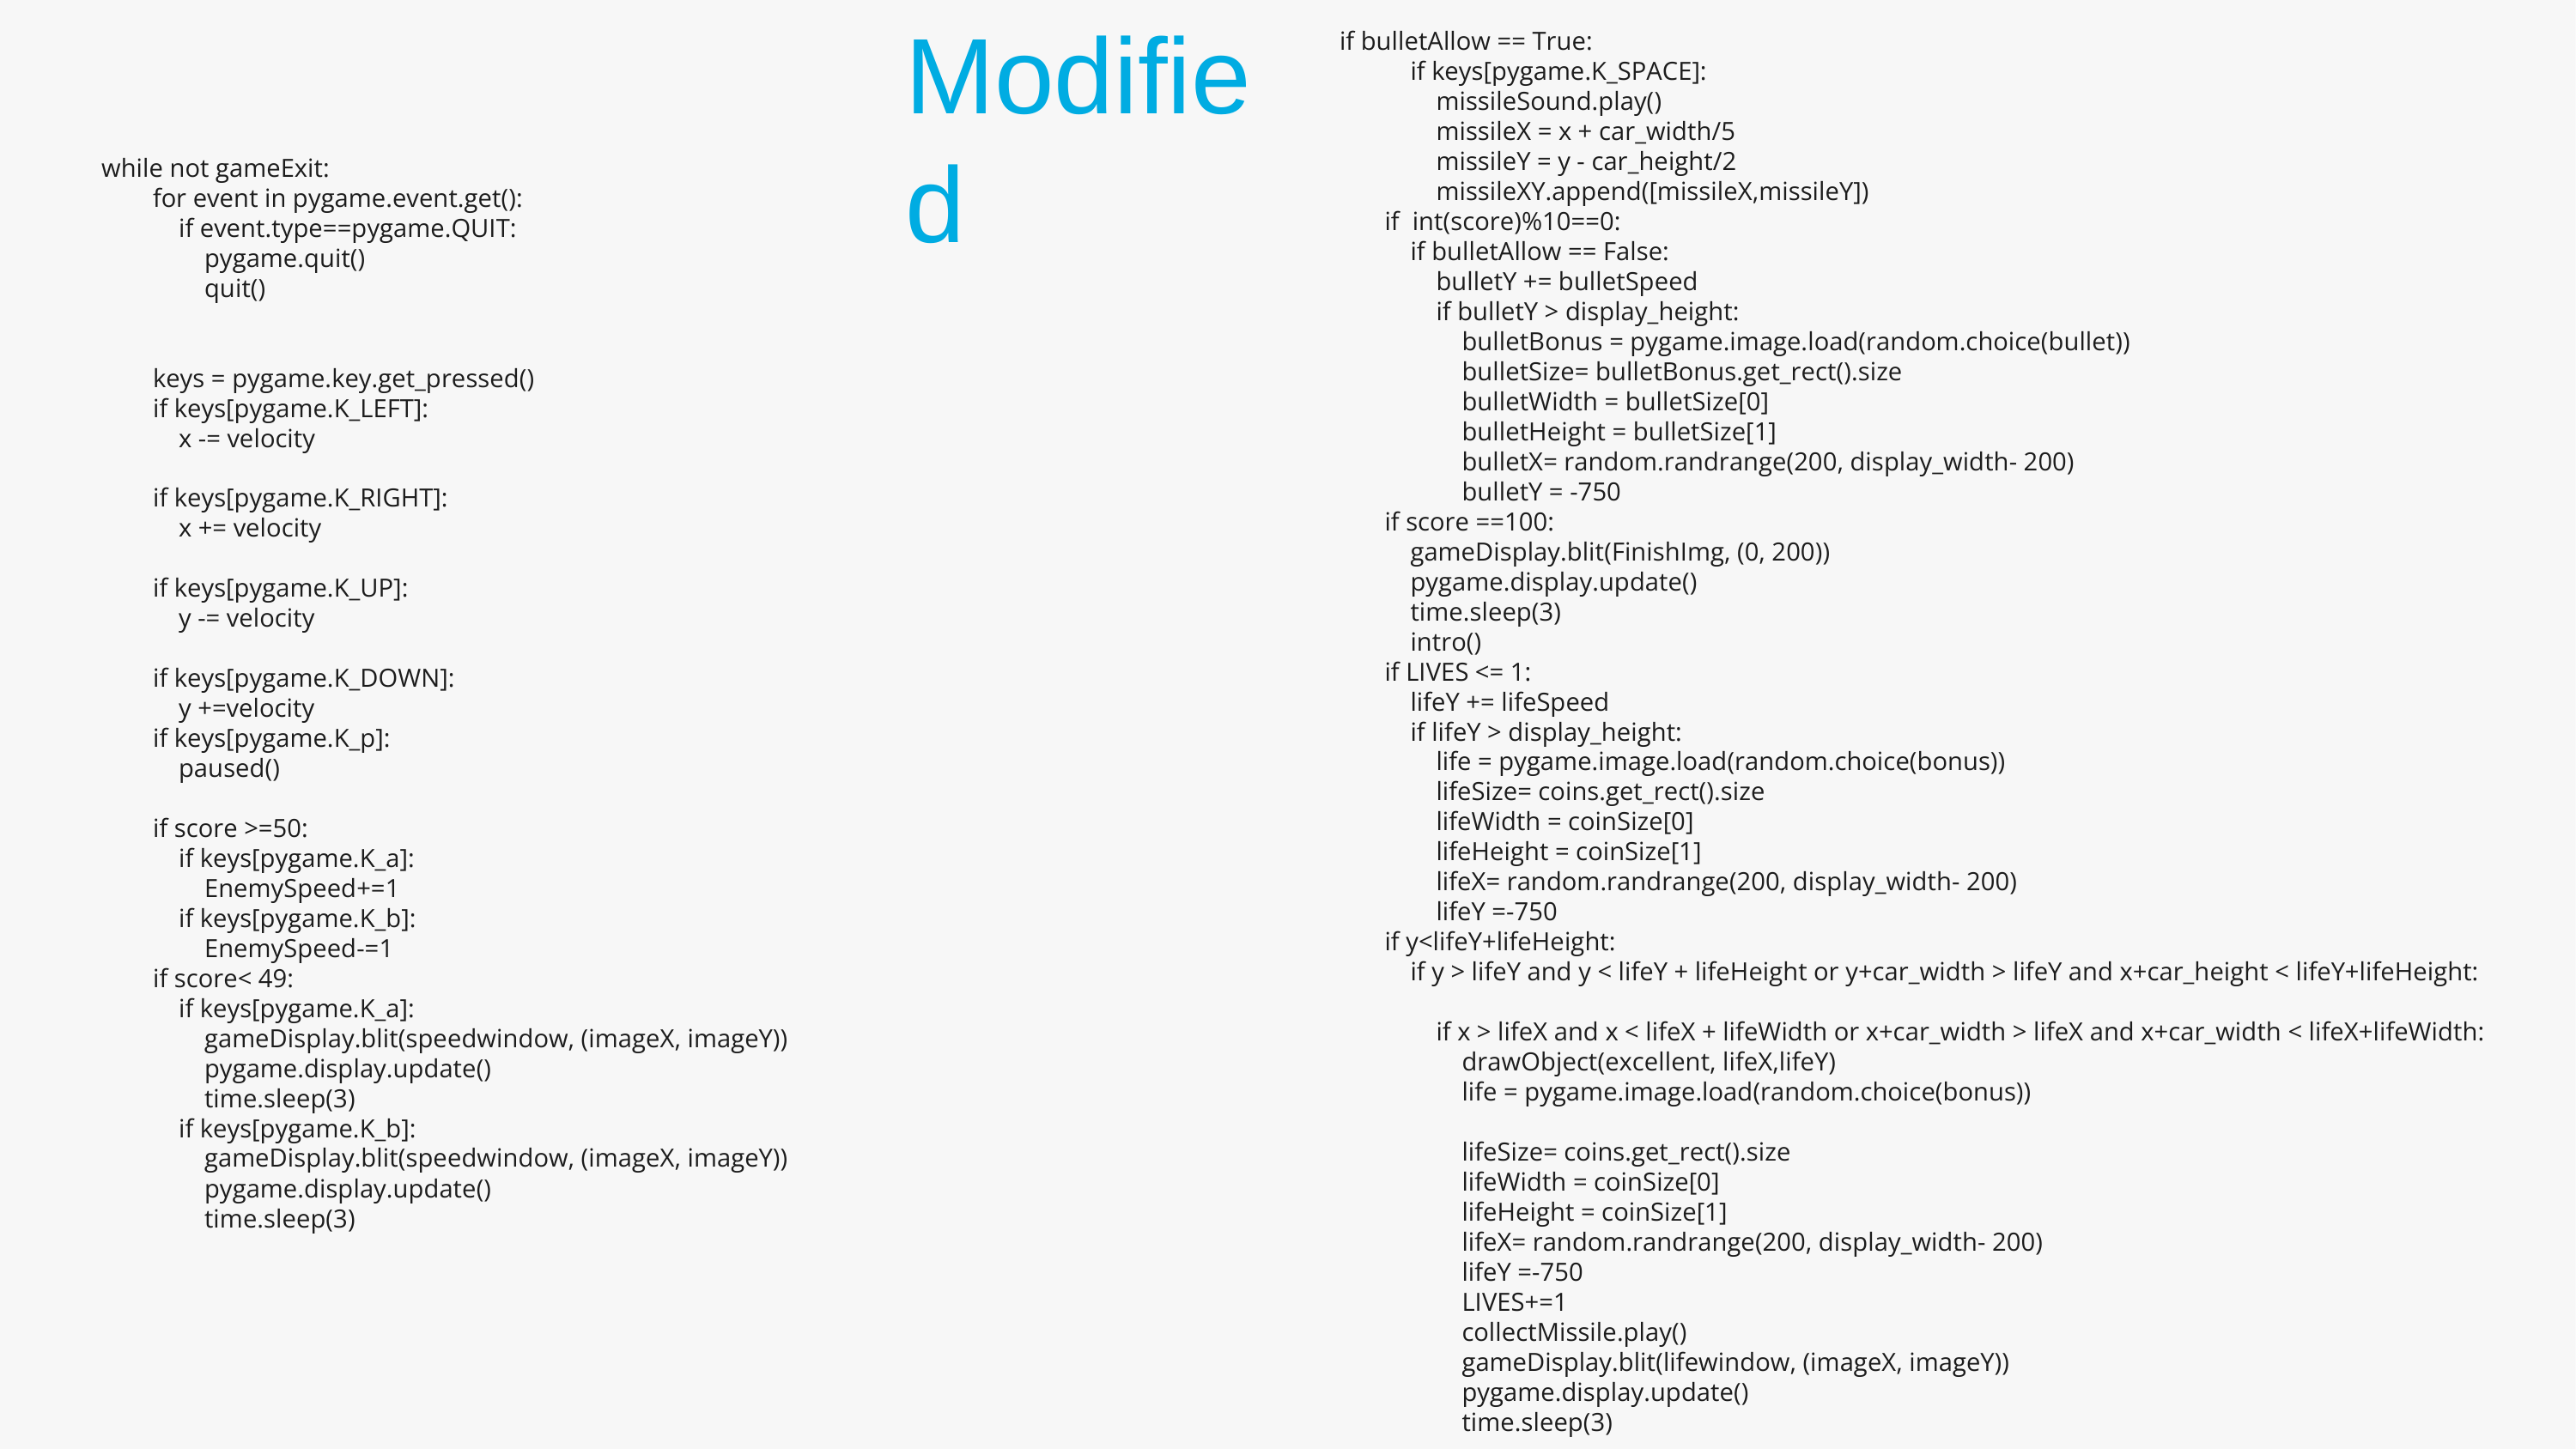

Modified
 if bulletAllow == True:
            if keys[pygame.K_SPACE]:
                missileSound.play()
                missileX = x + car_width/5
                missileY = y - car_height/2
                missileXY.append([missileX,missileY])
        if  int(score)%10==0:
            if bulletAllow == False:
                bulletY += bulletSpeed
                if bulletY > display_height:
                    bulletBonus = pygame.image.load(random.choice(bullet))
                    bulletSize= bulletBonus.get_rect().size
                    bulletWidth = bulletSize[0]
                    bulletHeight = bulletSize[1]
                    bulletX= random.randrange(200, display_width- 200)
                    bulletY = -750
        if score ==100:
            gameDisplay.blit(FinishImg, (0, 200))
            pygame.display.update()
            time.sleep(3)
            intro()
        if LIVES <= 1:
            lifeY += lifeSpeed
            if lifeY > display_height:
                life = pygame.image.load(random.choice(bonus))
                lifeSize= coins.get_rect().size
                lifeWidth = coinSize[0]
                lifeHeight = coinSize[1]
                lifeX= random.randrange(200, display_width- 200)
                lifeY =-750
        if y<lifeY+lifeHeight:
            if y > lifeY and y < lifeY + lifeHeight or y+car_width > lifeY and x+car_height < lifeY+lifeHeight:

                if x > lifeX and x < lifeX + lifeWidth or x+car_width > lifeX and x+car_width < lifeX+lifeWidth:
                    drawObject(excellent, lifeX,lifeY)
                    life = pygame.image.load(random.choice(bonus))

                    lifeSize= coins.get_rect().size
                    lifeWidth = coinSize[0]
                    lifeHeight = coinSize[1]
                    lifeX= random.randrange(200, display_width- 200)
                    lifeY =-750
                    LIVES+=1
                    collectMissile.play()
                    gameDisplay.blit(lifewindow, (imageX, imageY))
                    pygame.display.update()
                    time.sleep(3)

while not gameExit:
        for event in pygame.event.get():
            if event.type==pygame.QUIT:
                pygame.quit()
                quit()

        keys = pygame.key.get_pressed()
        if keys[pygame.K_LEFT]:
            x -= velocity

        if keys[pygame.K_RIGHT]:
            x += velocity

        if keys[pygame.K_UP]:
            y -= velocity

        if keys[pygame.K_DOWN]:
            y +=velocity
        if keys[pygame.K_p]:
            paused()

        if score >=50:
            if keys[pygame.K_a]:
                EnemySpeed+=1
            if keys[pygame.K_b]:
                EnemySpeed-=1
        if score< 49:
            if keys[pygame.K_a]:
                gameDisplay.blit(speedwindow, (imageX, imageY))
                pygame.display.update()
                time.sleep(3)
            if keys[pygame.K_b]:
                gameDisplay.blit(speedwindow, (imageX, imageY))
                pygame.display.update()
                time.sleep(3)